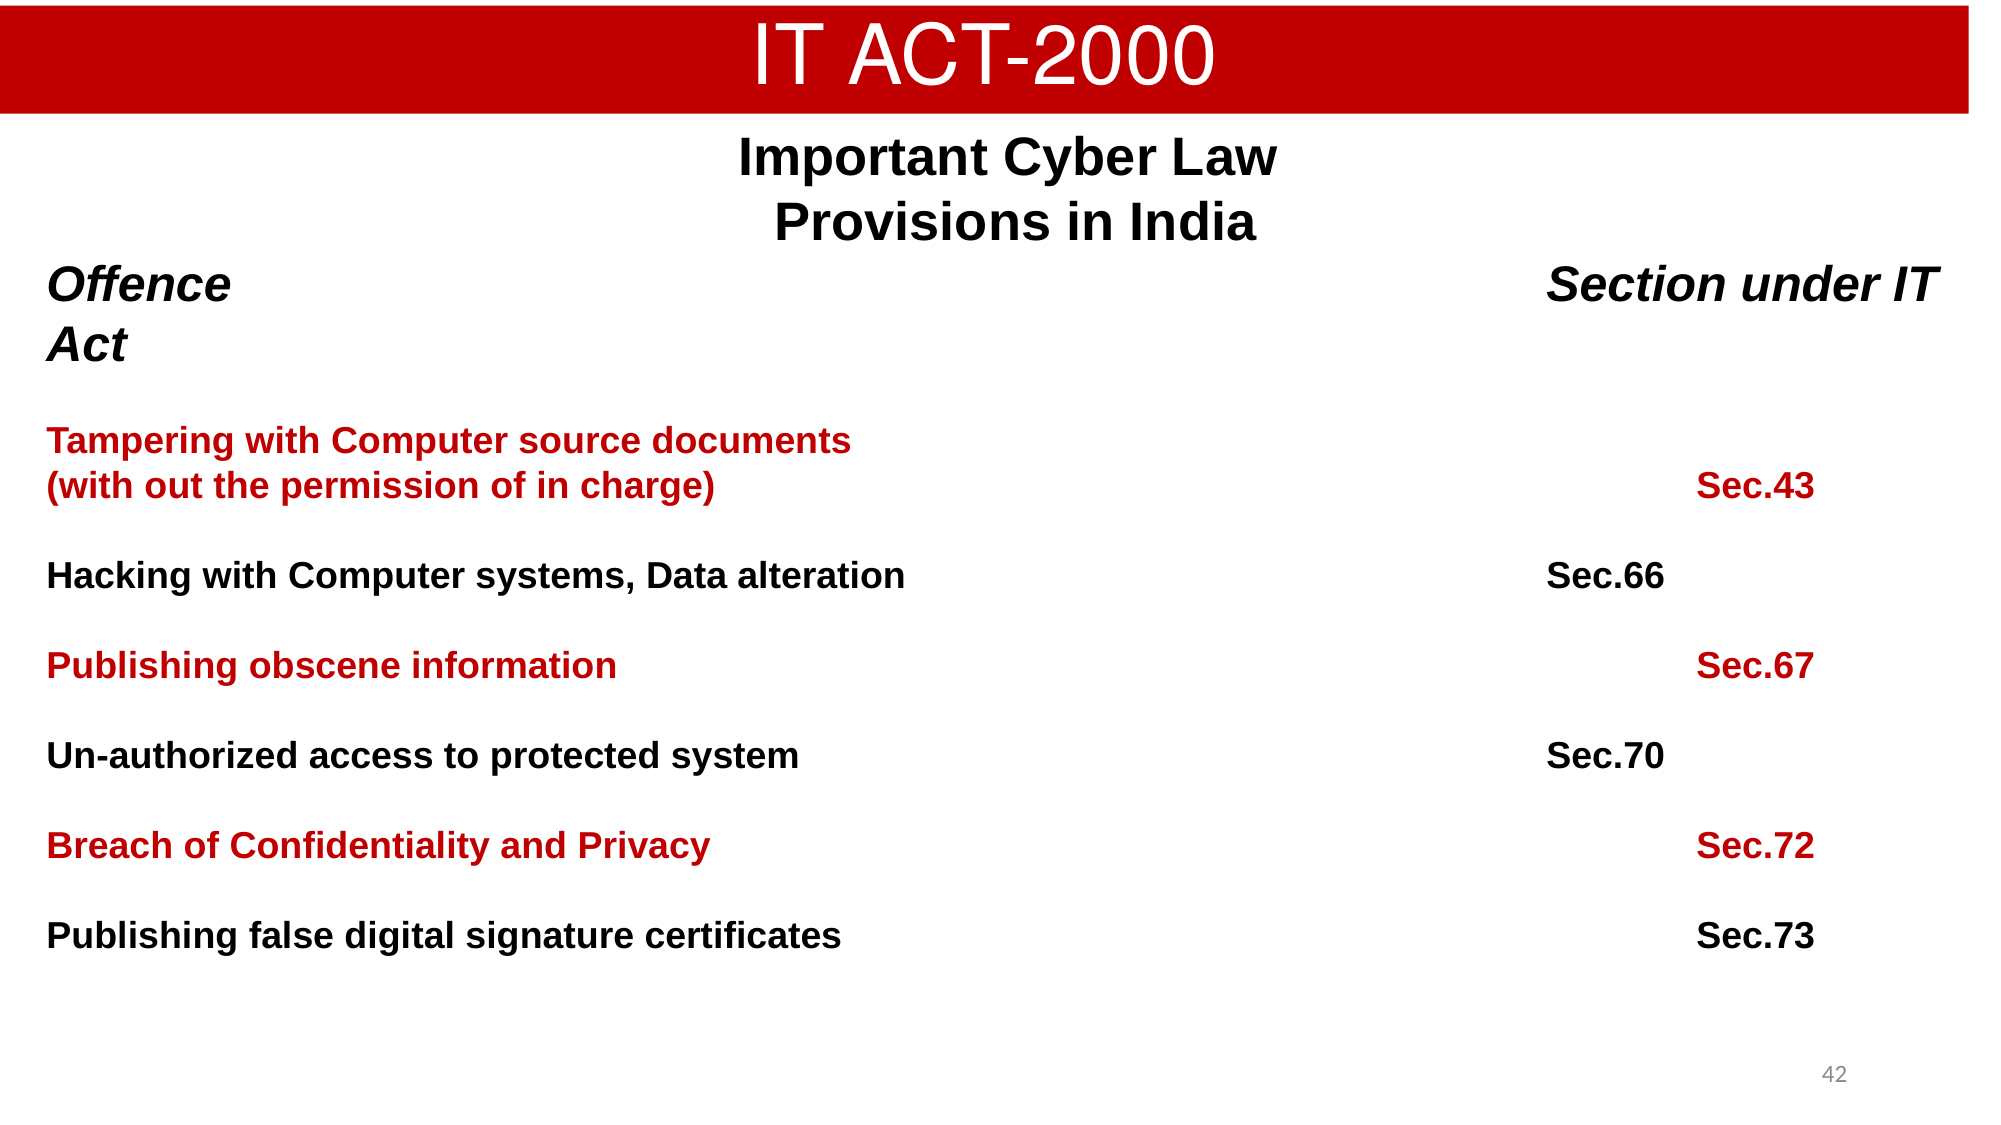

IT ACT-2000
Important Cyber Law
Provisions in India
Offence                                                                 			Section under IT Act

Tampering with Computer source documents
(with out the permission of in charge)                                            				Sec.43

Hacking with Computer systems, Data alteration                         			Sec.66

Publishing obscene information                                                       				Sec.67

Un-authorized access to protected system                                     			Sec.70

Breach of Confidentiality and Privacy                                        	 			Sec.72

Publishing false digital signature certificates                               				Sec.73

42